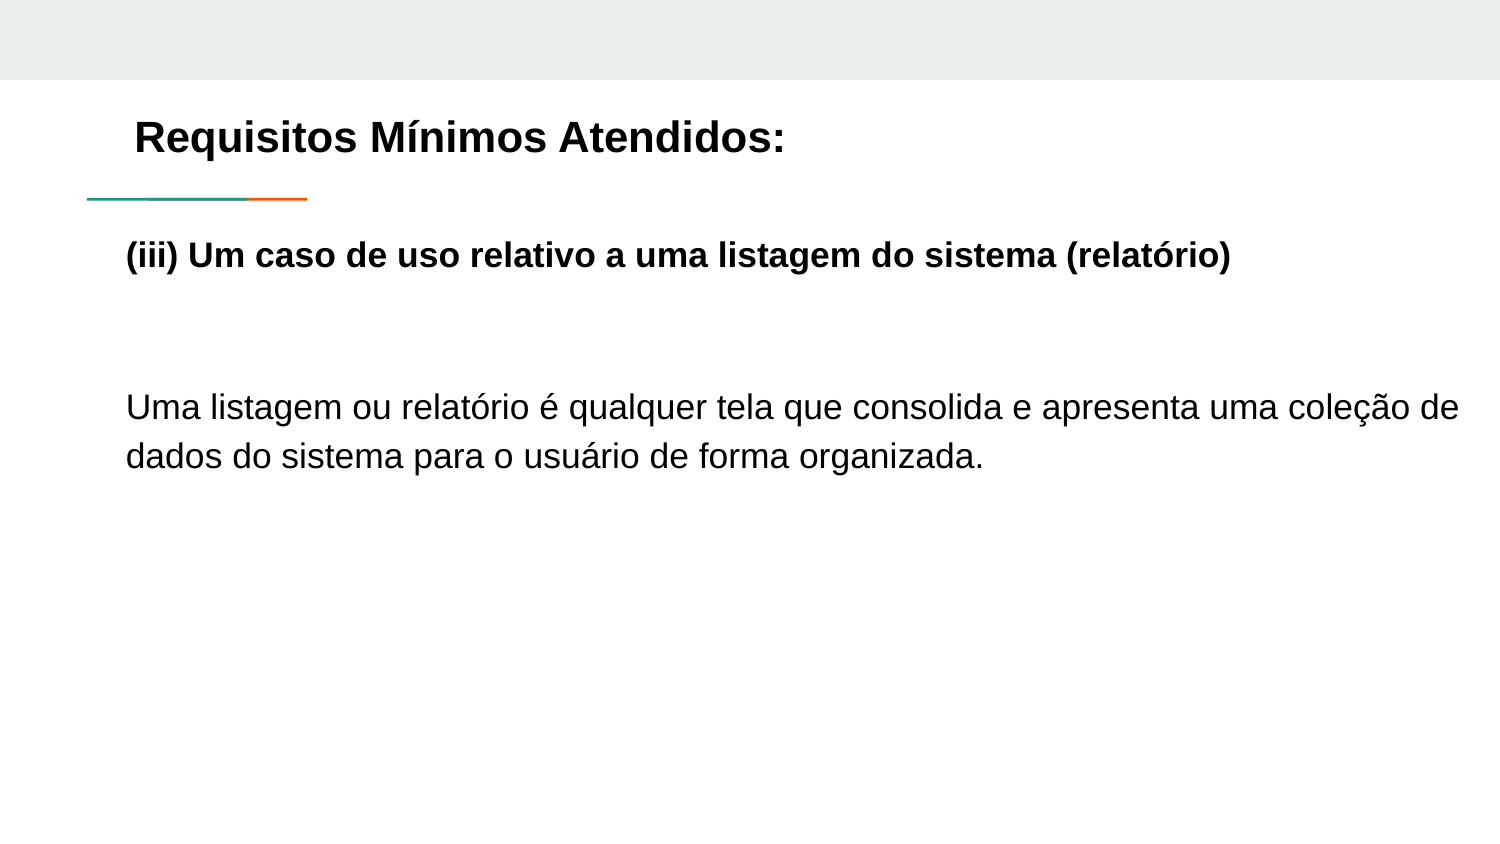

# Requisitos Mínimos Atendidos:
(iii) Um caso de uso relativo a uma listagem do sistema (relatório)

Uma listagem ou relatório é qualquer tela que consolida e apresenta uma coleção de dados do sistema para o usuário de forma organizada.